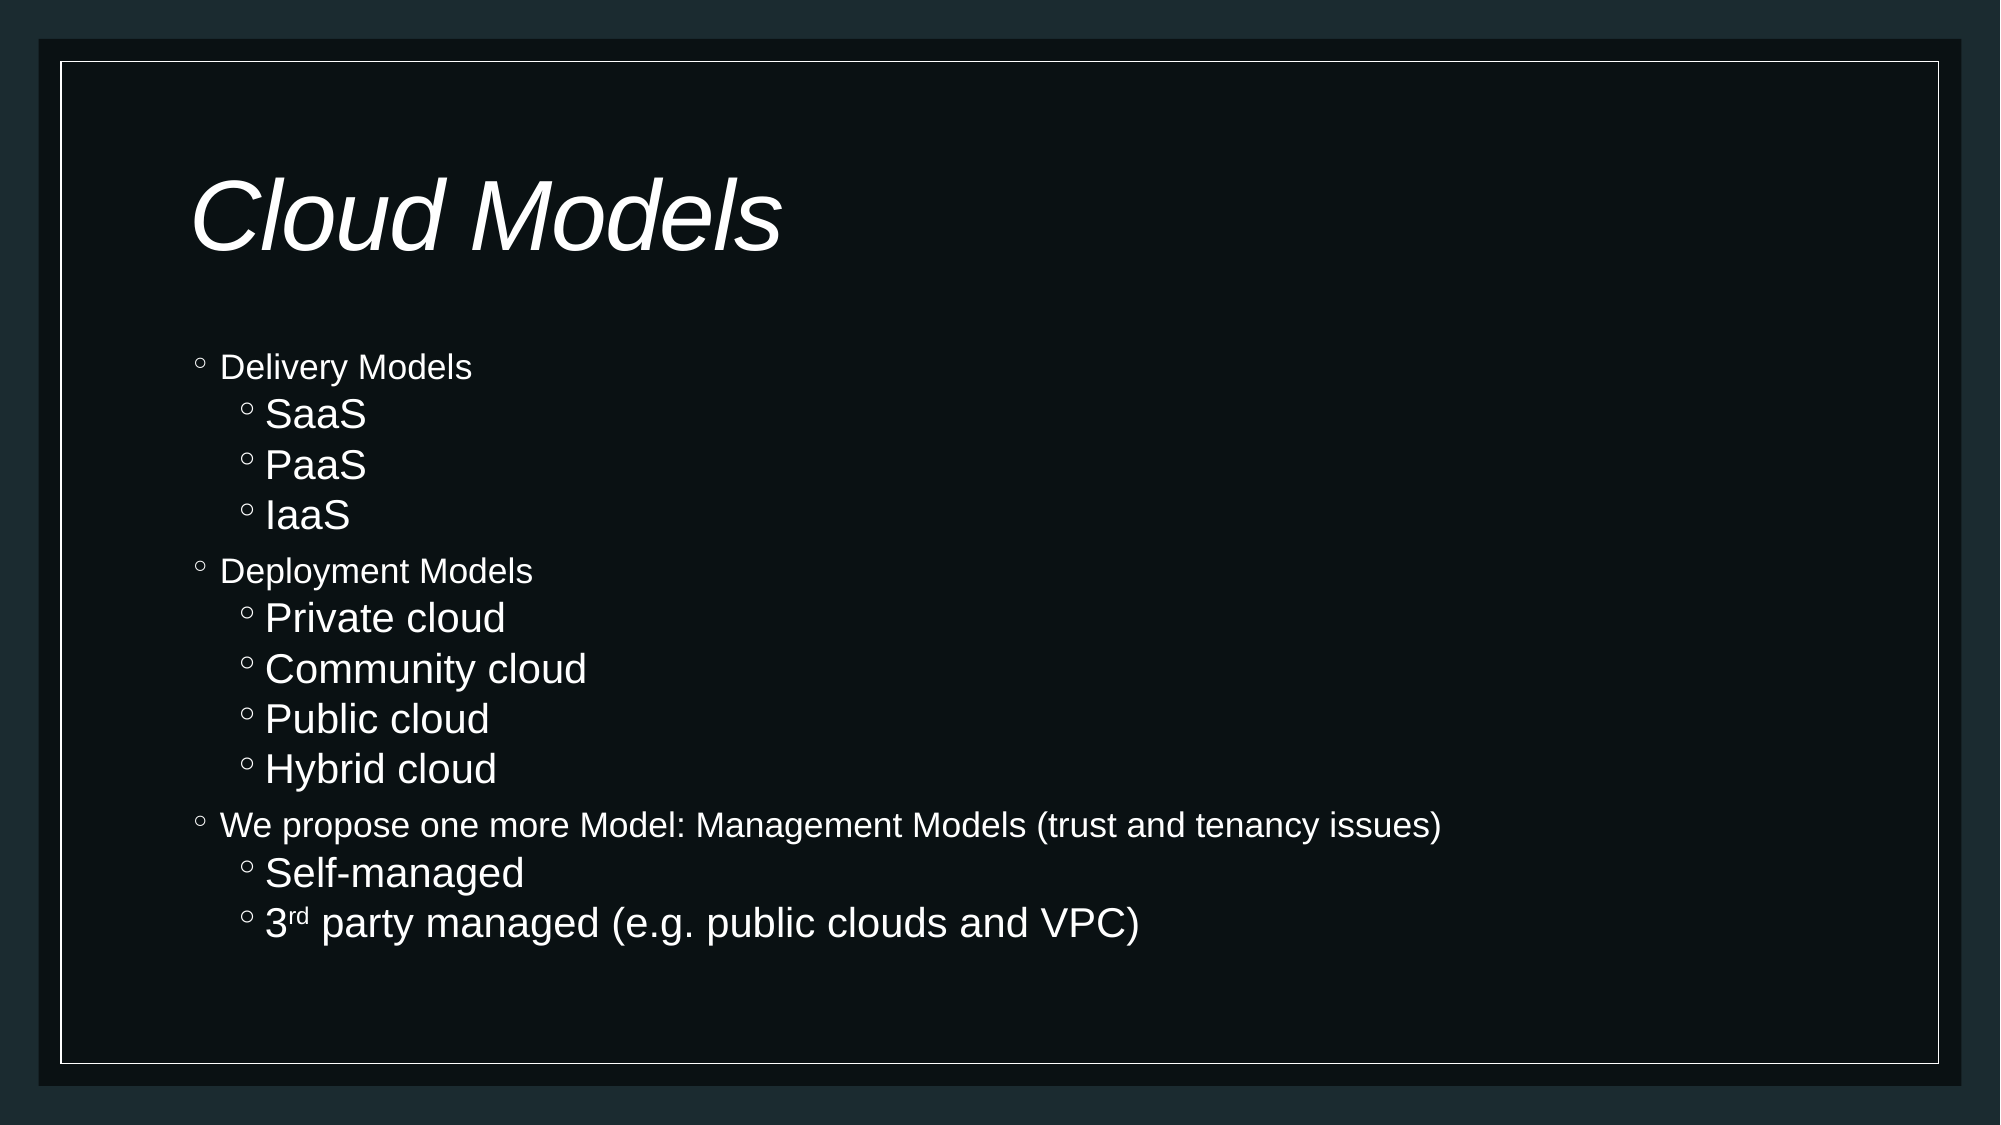

# Cloud Models
Delivery Models
SaaS
PaaS
IaaS
Deployment Models
Private cloud
Community cloud
Public cloud
Hybrid cloud
We propose one more Model: Management Models (trust and tenancy issues)
Self-managed
3rd party managed (e.g. public clouds and VPC)